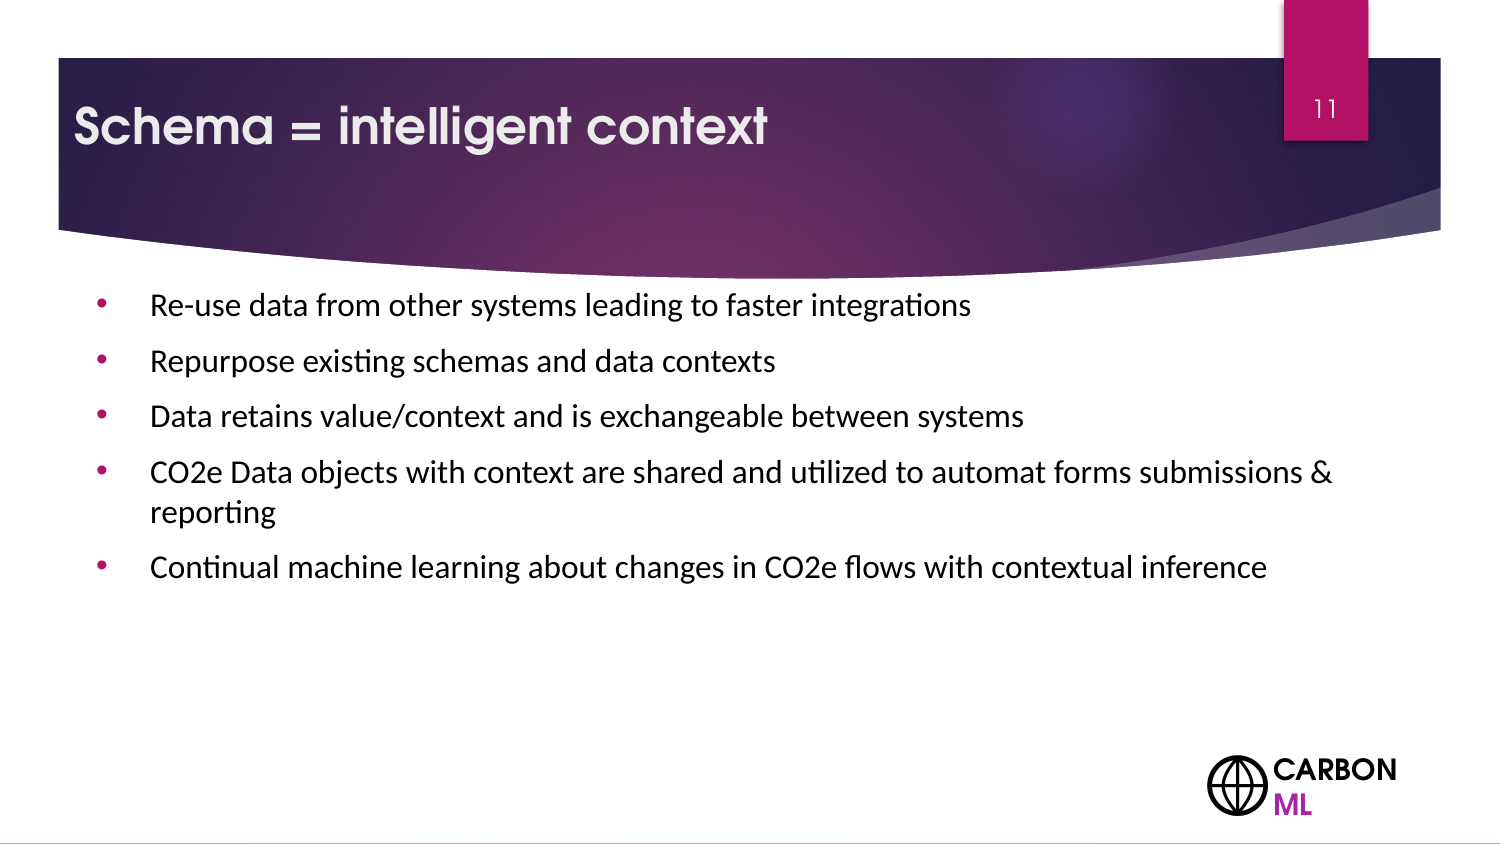

11
# Schema = intelligent context
Re-use data from other systems leading to faster integrations
Repurpose existing schemas and data contexts
Data retains value/context and is exchangeable between systems
CO2e Data objects with context are shared and utilized to automat forms submissions & reporting
Continual machine learning about changes in CO2e flows with contextual inference